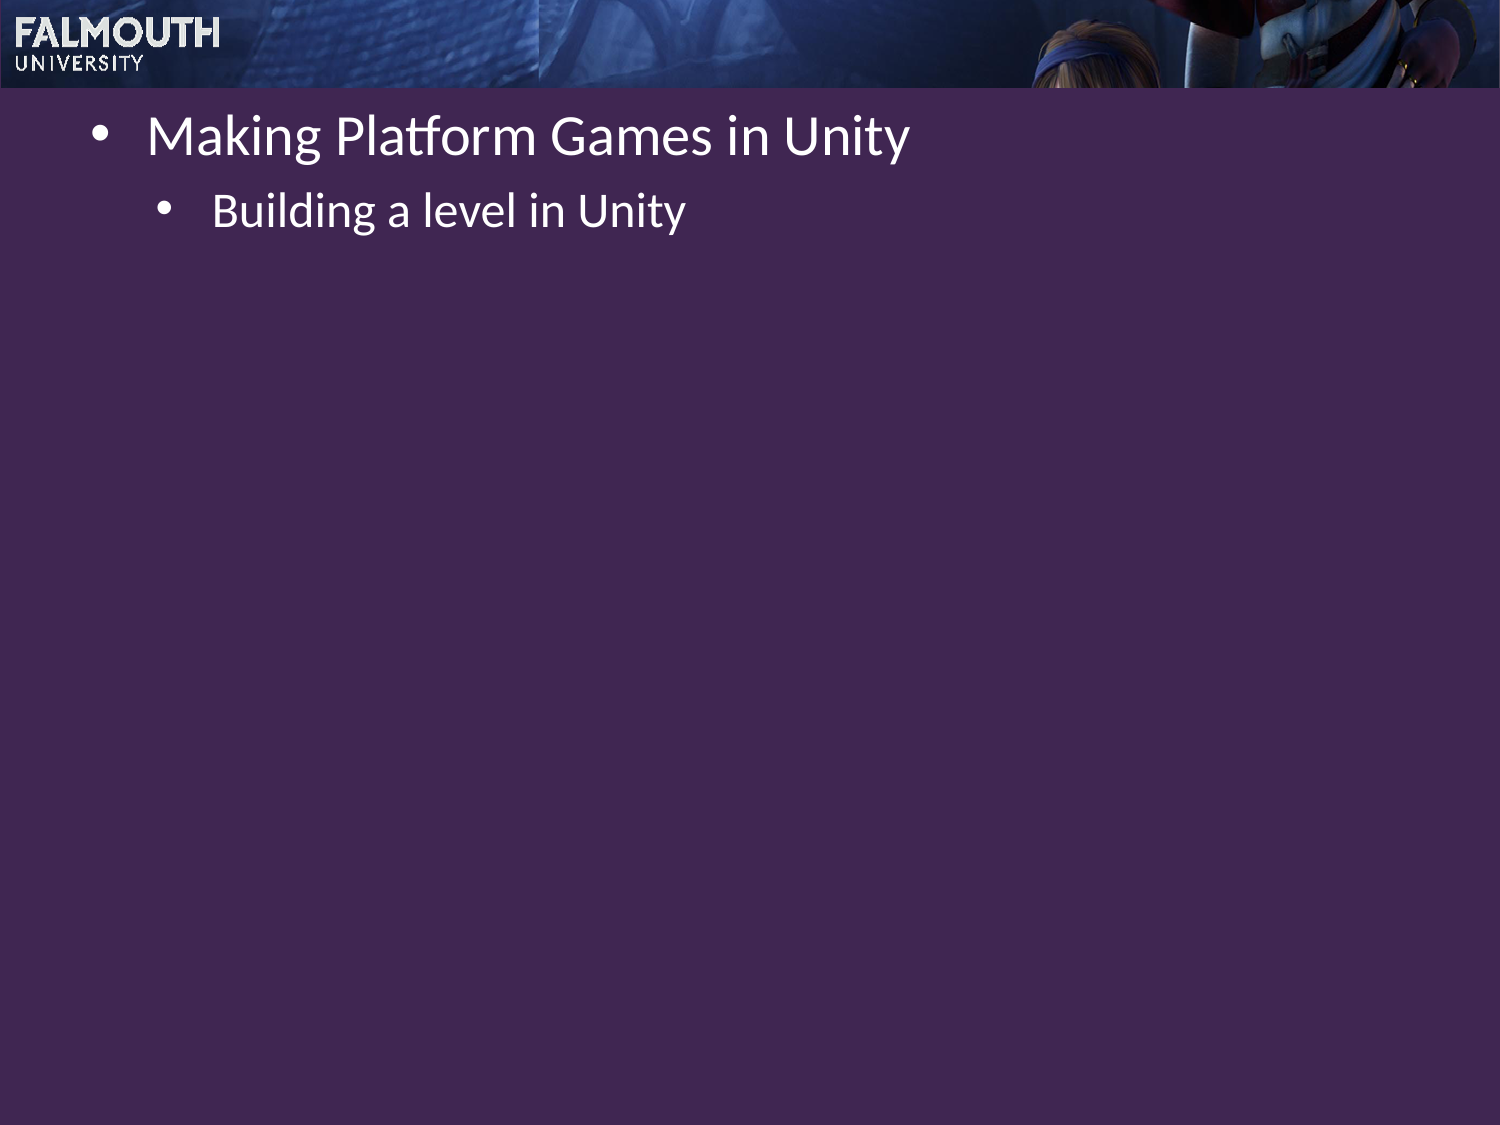

Making Platform Games in Unity
Building a level in Unity